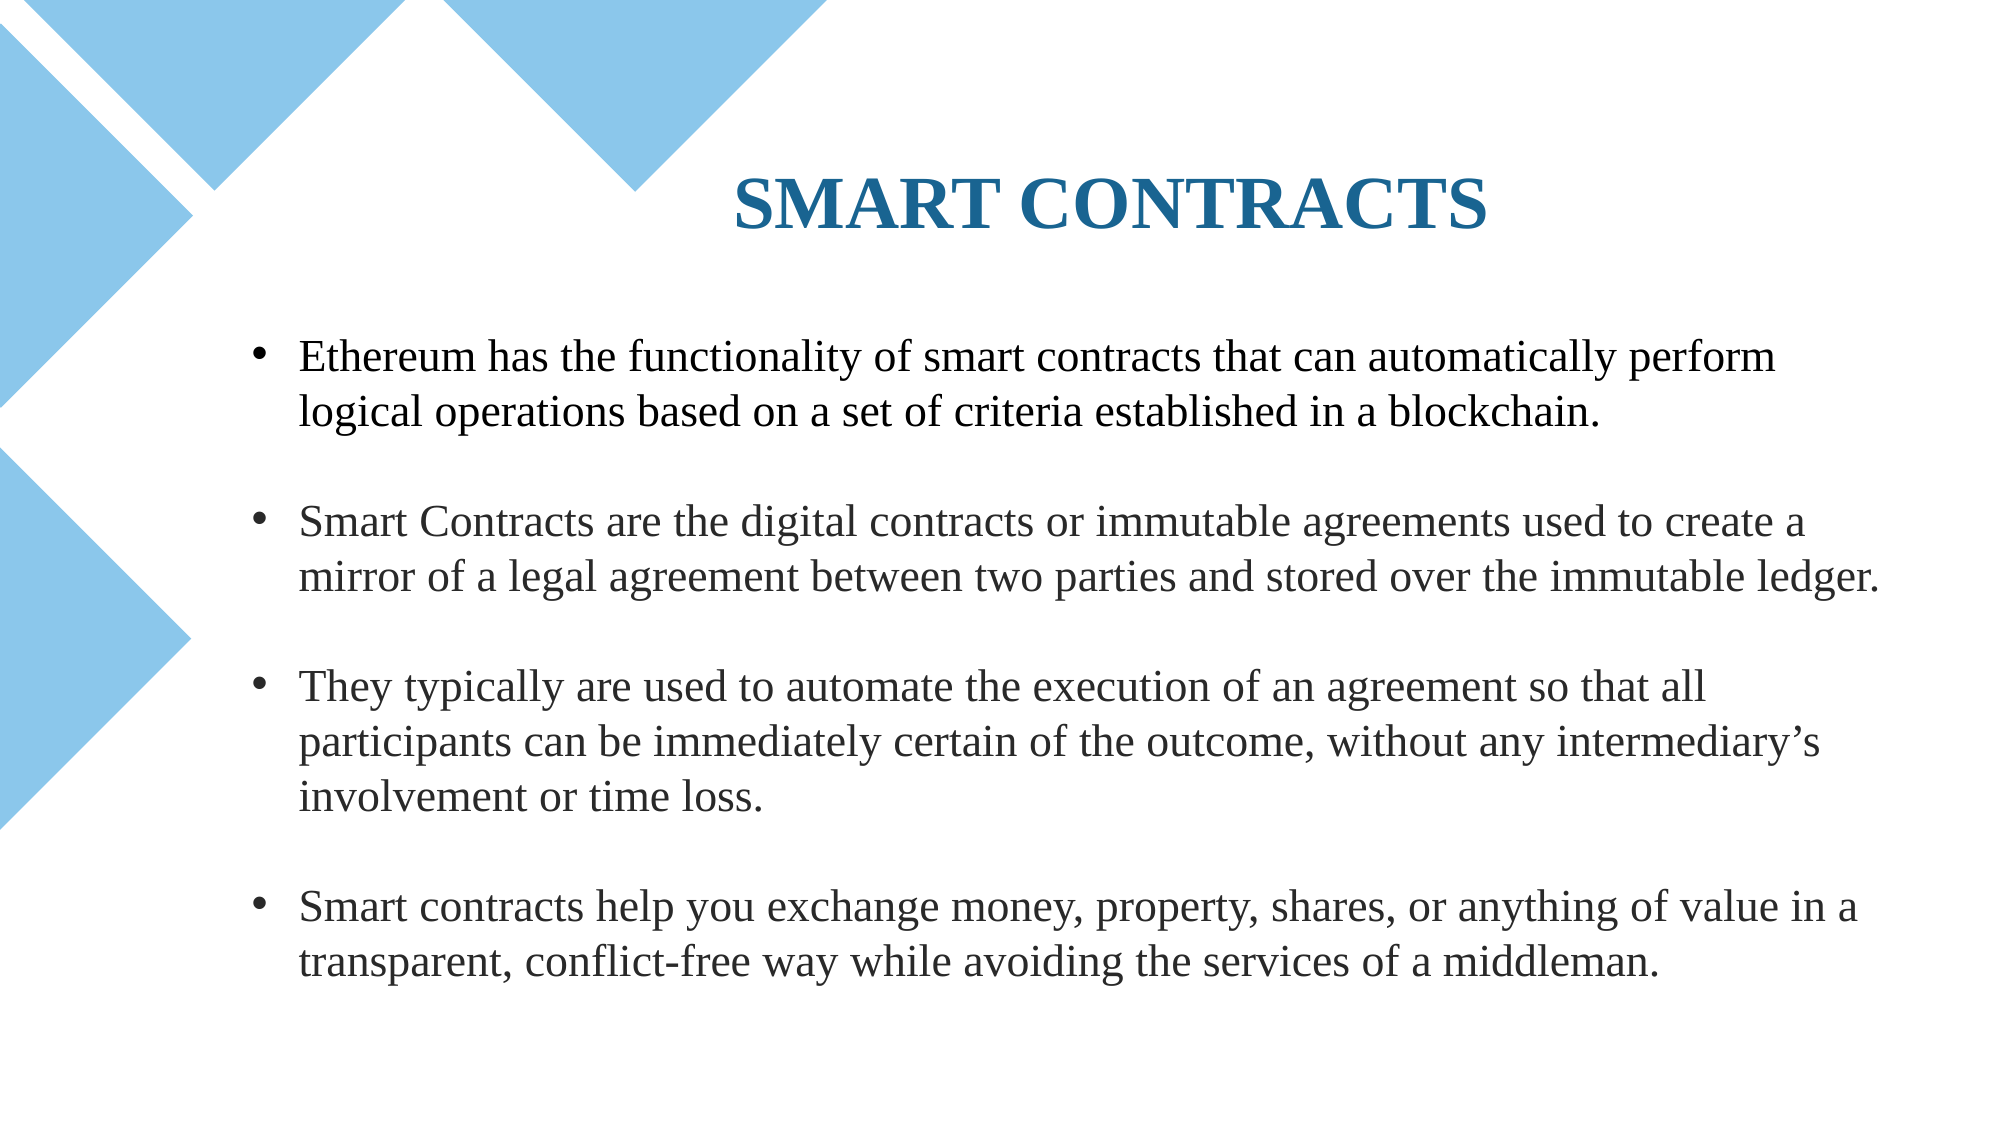

SMART CONTRACTS
Ethereum has the functionality of smart contracts that can automatically perform logical operations based on a set of criteria established in a blockchain.

Smart Contracts are the digital contracts or immutable agreements used to create a mirror of a legal agreement between two parties and stored over the immutable ledger.

They typically are used to automate the execution of an agreement so that all participants can be immediately certain of the outcome, without any intermediary’s involvement or time loss.

Smart contracts help you exchange money, property, shares, or anything of value in a transparent, conflict-free way while avoiding the services of a middleman.